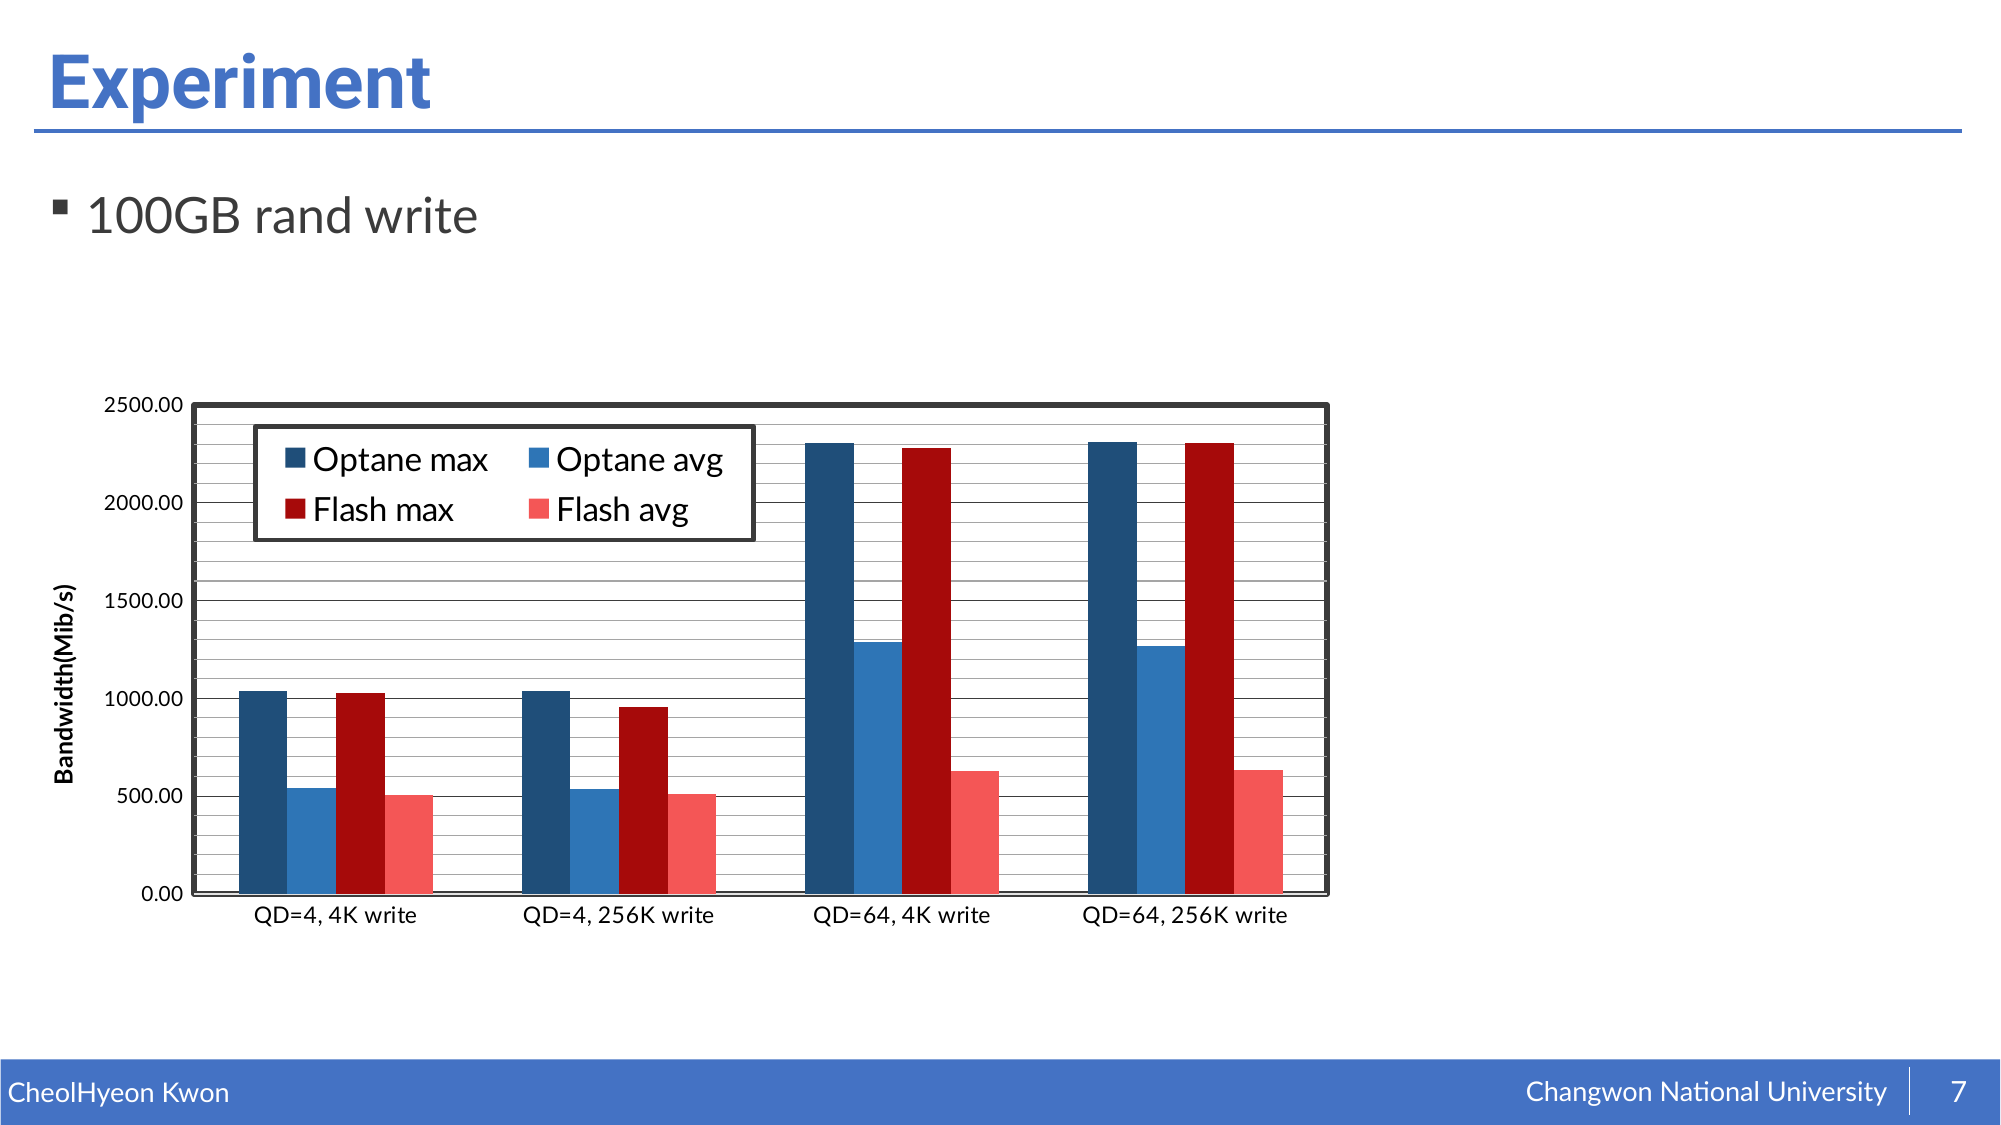

# Experiment
100GB rand write

### Chart

| Category | Optane max | Optane avg | Flash max | Flash avg |
|---|---|---|---|---|
| QD=4, 4K write | 1037.02864583333 | 541.731735026042 | 1029.05989583333 | 502.860859375 |
| QD=4, 256K write | 1037.20833333333 | 535.82548828125 | 954.615559895833 | 512.346598307292 |
| QD=64, 4K write | 2306.0 | 1288.49666666667 | 2278.83333333333 | 628.162008463542 |
| QD=64, 256K write | 2312.33333333333 | 1265.98666666667 | 2304.0 | 631.413372395833 |
7